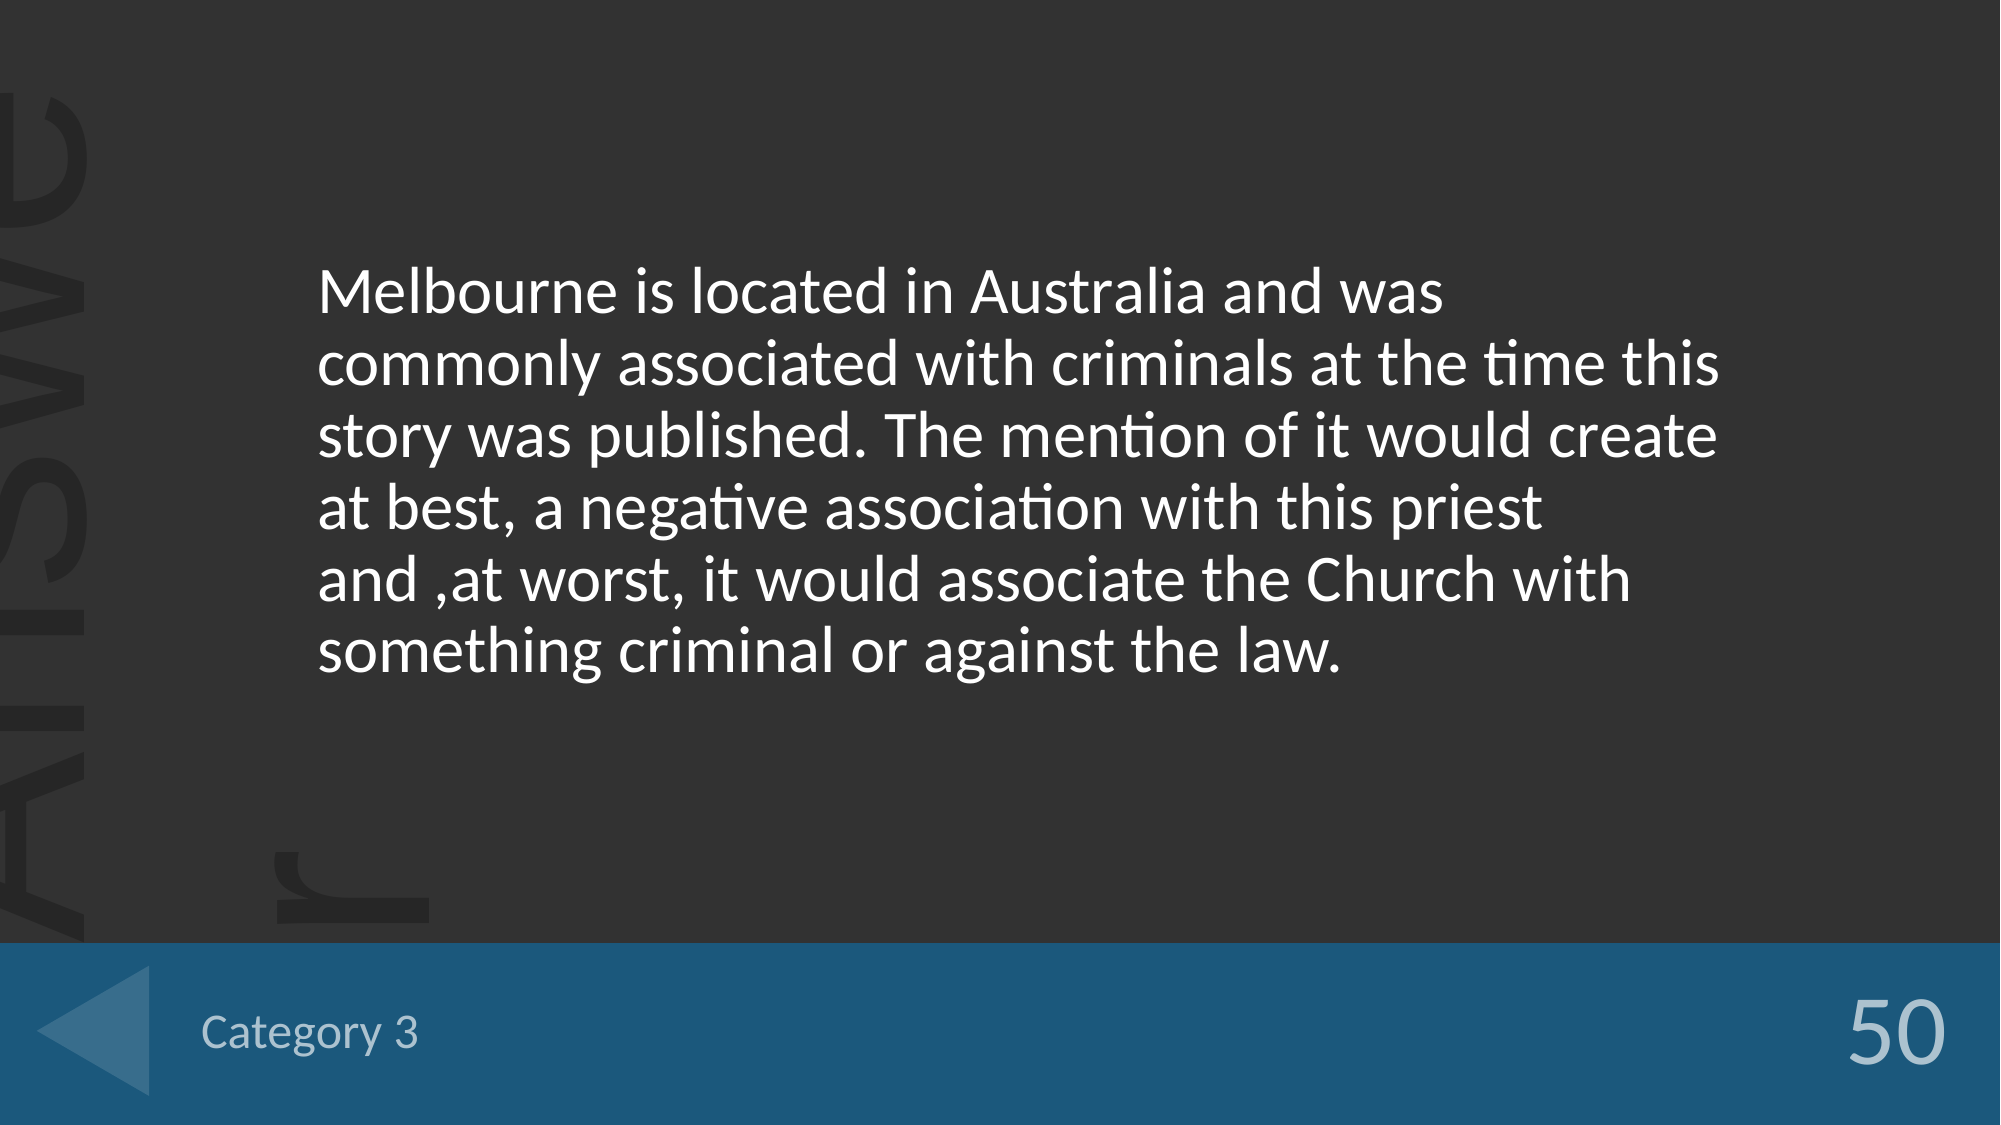

Melbourne is located in Australia and was commonly associated with criminals at the time this story was published. The mention of it would create at best, a negative association with this priest and ,at worst, it would associate the Church with something criminal or against the law.
# Category 3
50